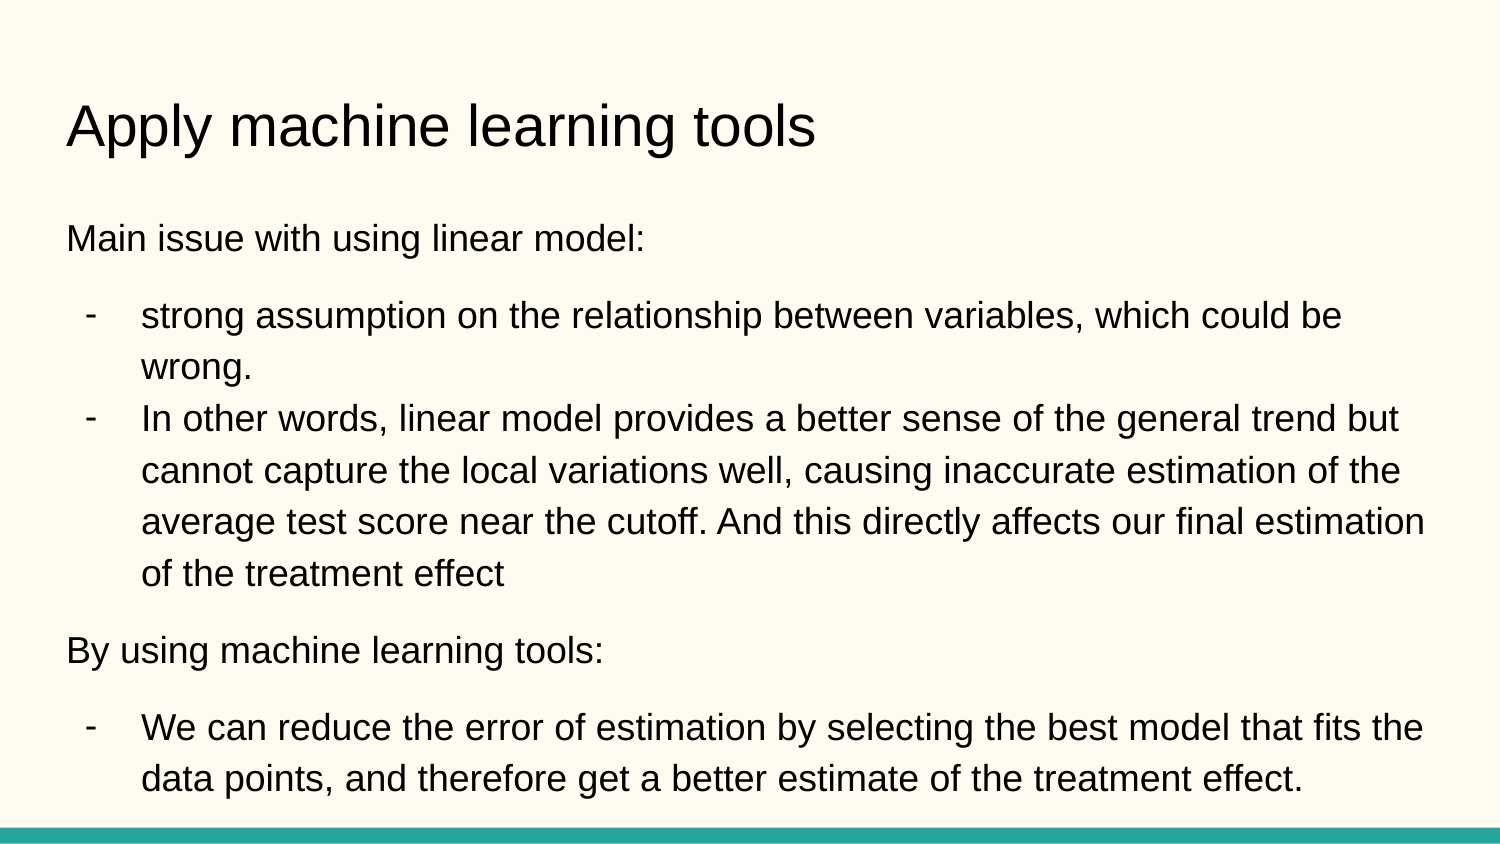

# Apply machine learning tools
Main issue with using linear model:
strong assumption on the relationship between variables, which could be wrong.
In other words, linear model provides a better sense of the general trend but cannot capture the local variations well, causing inaccurate estimation of the average test score near the cutoff. And this directly affects our final estimation of the treatment effect
By using machine learning tools:
We can reduce the error of estimation by selecting the best model that fits the data points, and therefore get a better estimate of the treatment effect.